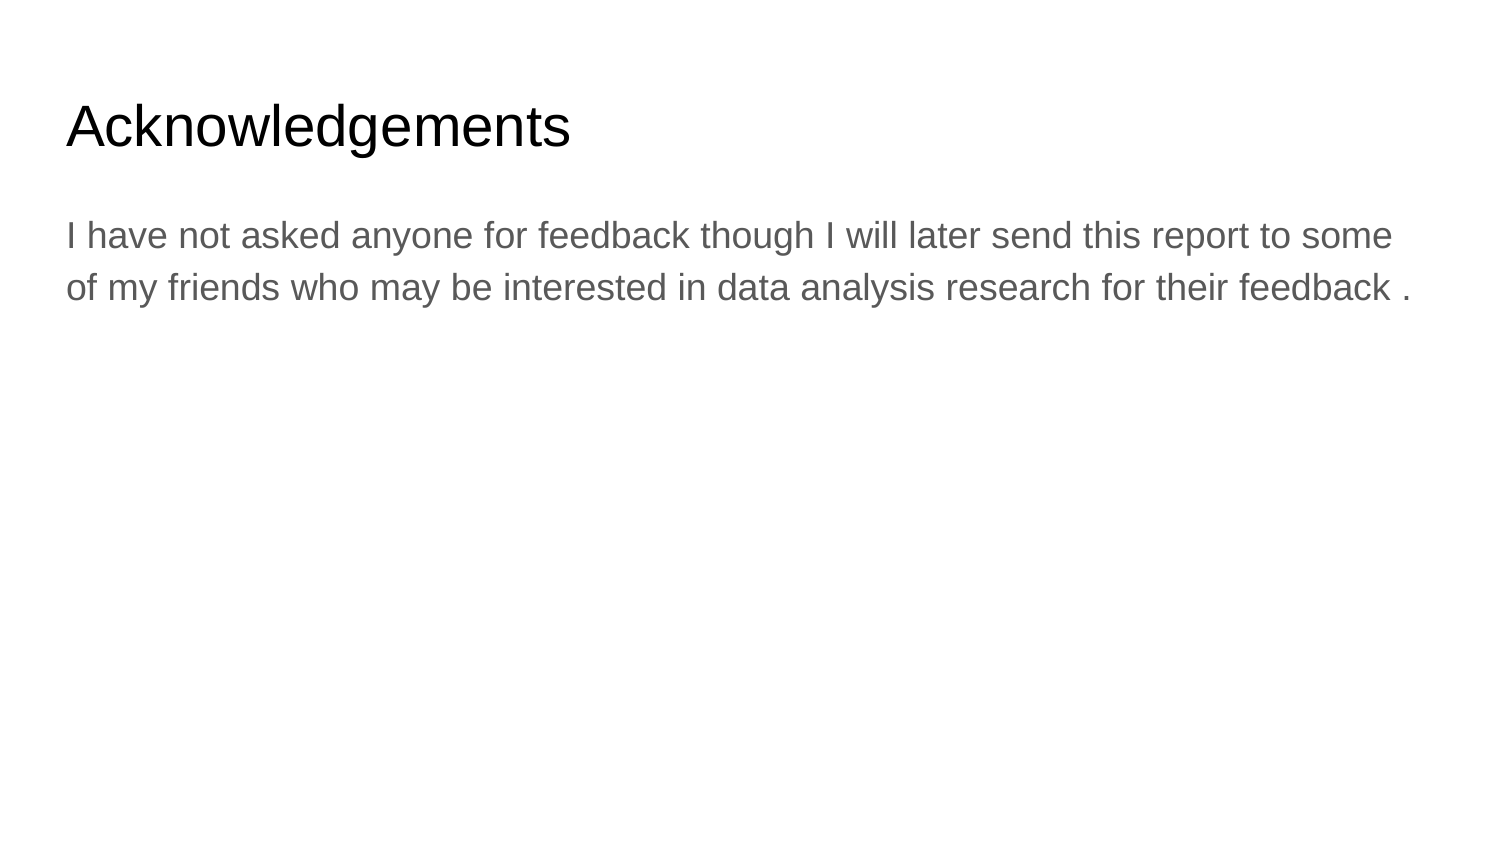

# Acknowledgements
I have not asked anyone for feedback though I will later send this report to some of my friends who may be interested in data analysis research for their feedback .